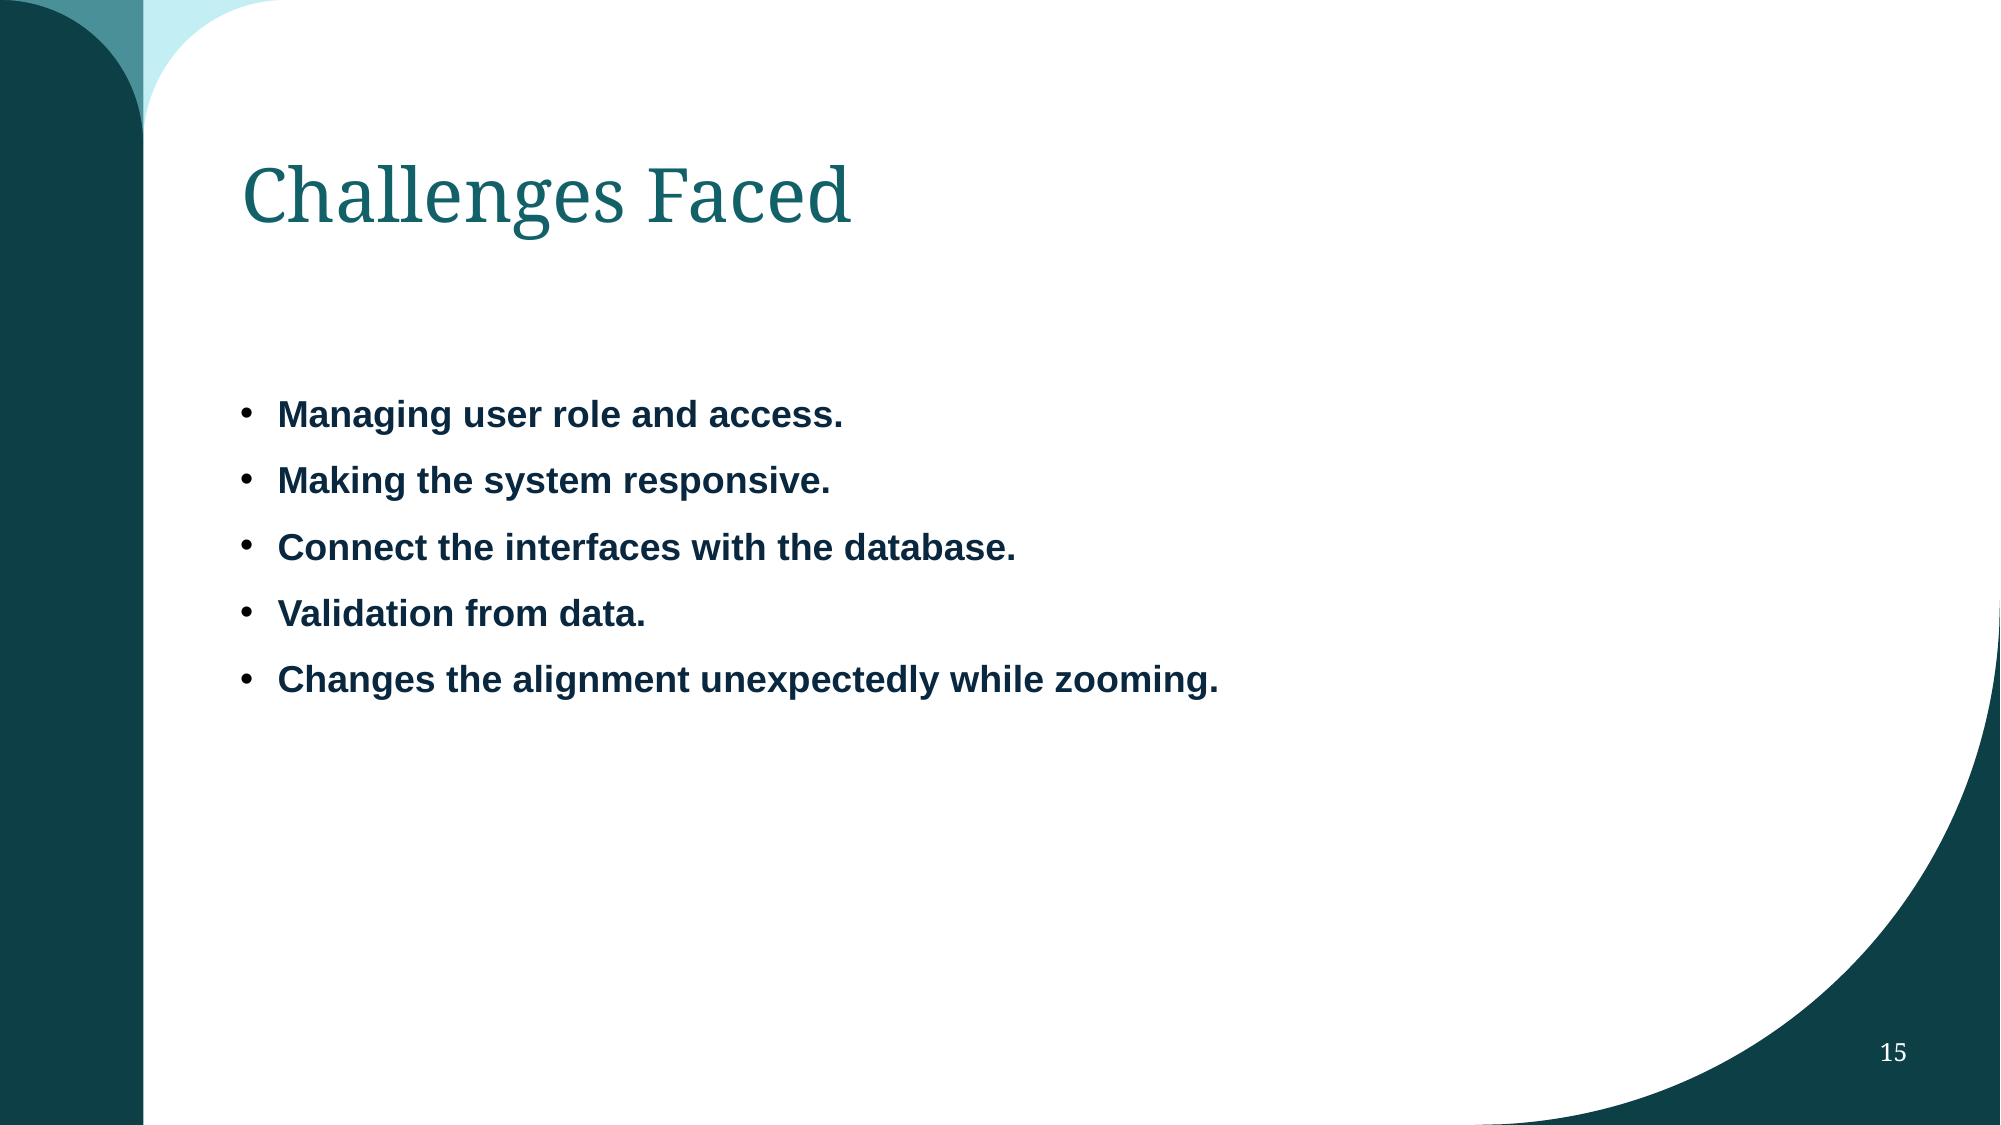

# Challenges Faced
Managing user role and access.
Making the system responsive.
Connect the interfaces with the database.
Validation from data.
Changes the alignment unexpectedly while zooming.
15